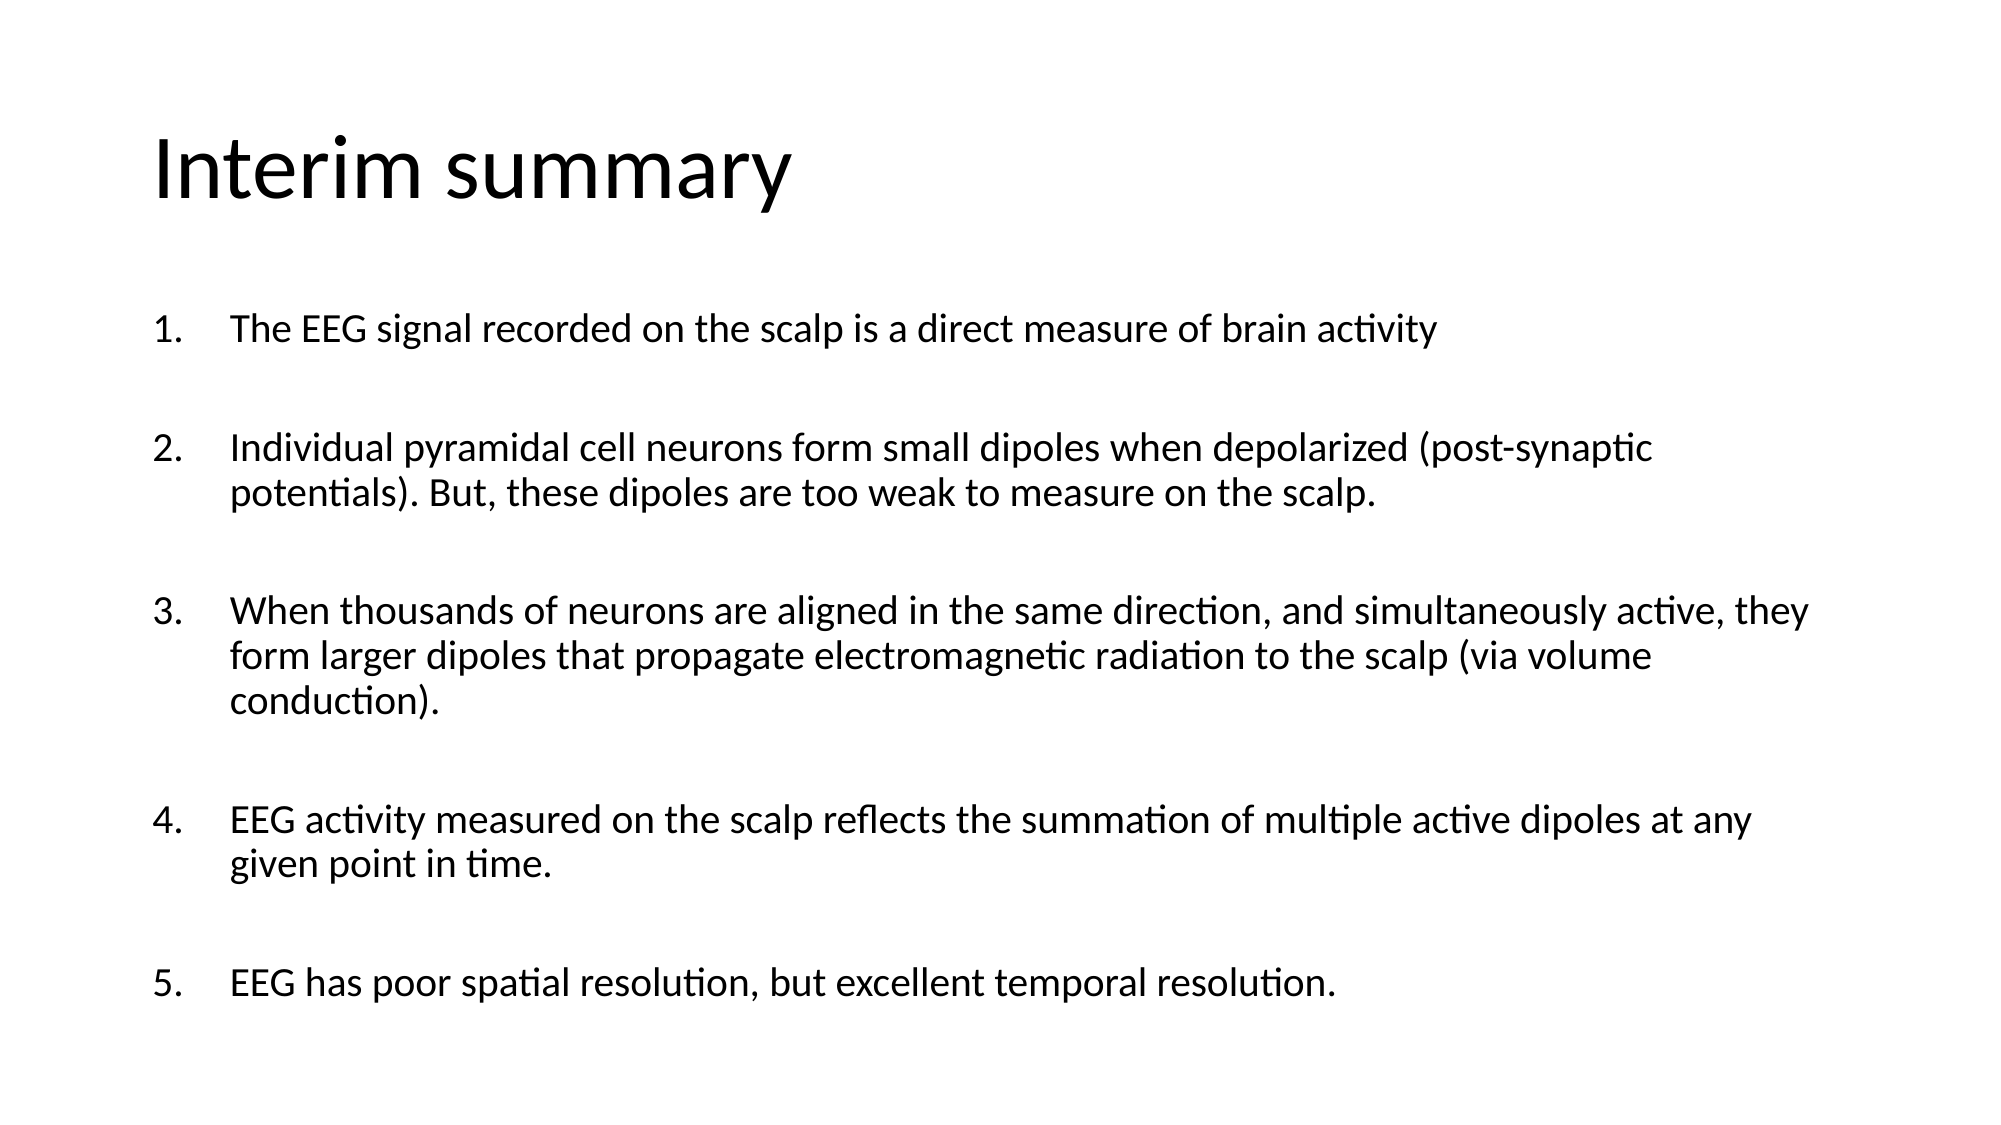

# Interim summary
The EEG signal recorded on the scalp is a direct measure of brain activity

Individual pyramidal cell neurons form small dipoles when depolarized (post-synaptic potentials). But, these dipoles are too weak to measure on the scalp.

When thousands of neurons are aligned in the same direction, and simultaneously active, they form larger dipoles that propagate electromagnetic radiation to the scalp (via volume conduction).

EEG activity measured on the scalp reflects the summation of multiple active dipoles at any given point in time.

EEG has poor spatial resolution, but excellent temporal resolution.